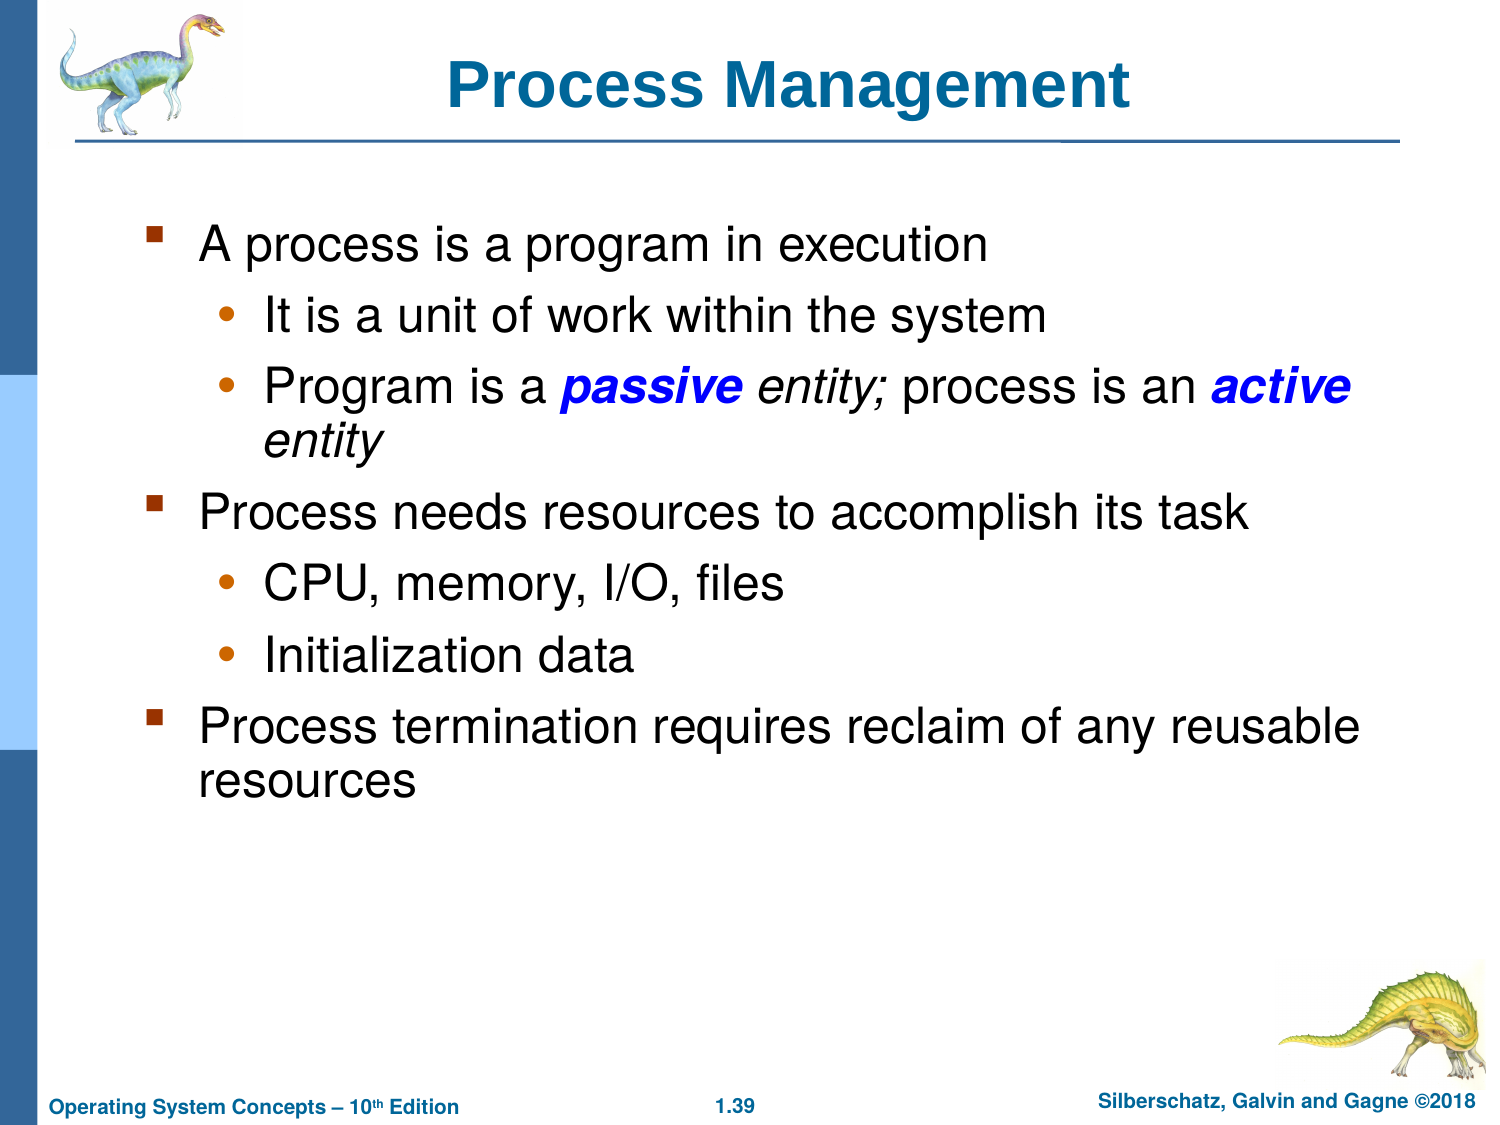

Process Management

A process is a program in execution
It is a unit of work within the system
Program is a passive entity; process is an active entity
Process needs resources to accomplish its task
CPU, memory, I/O, files
Initialization data
Process termination requires reclaim of any reusable resources